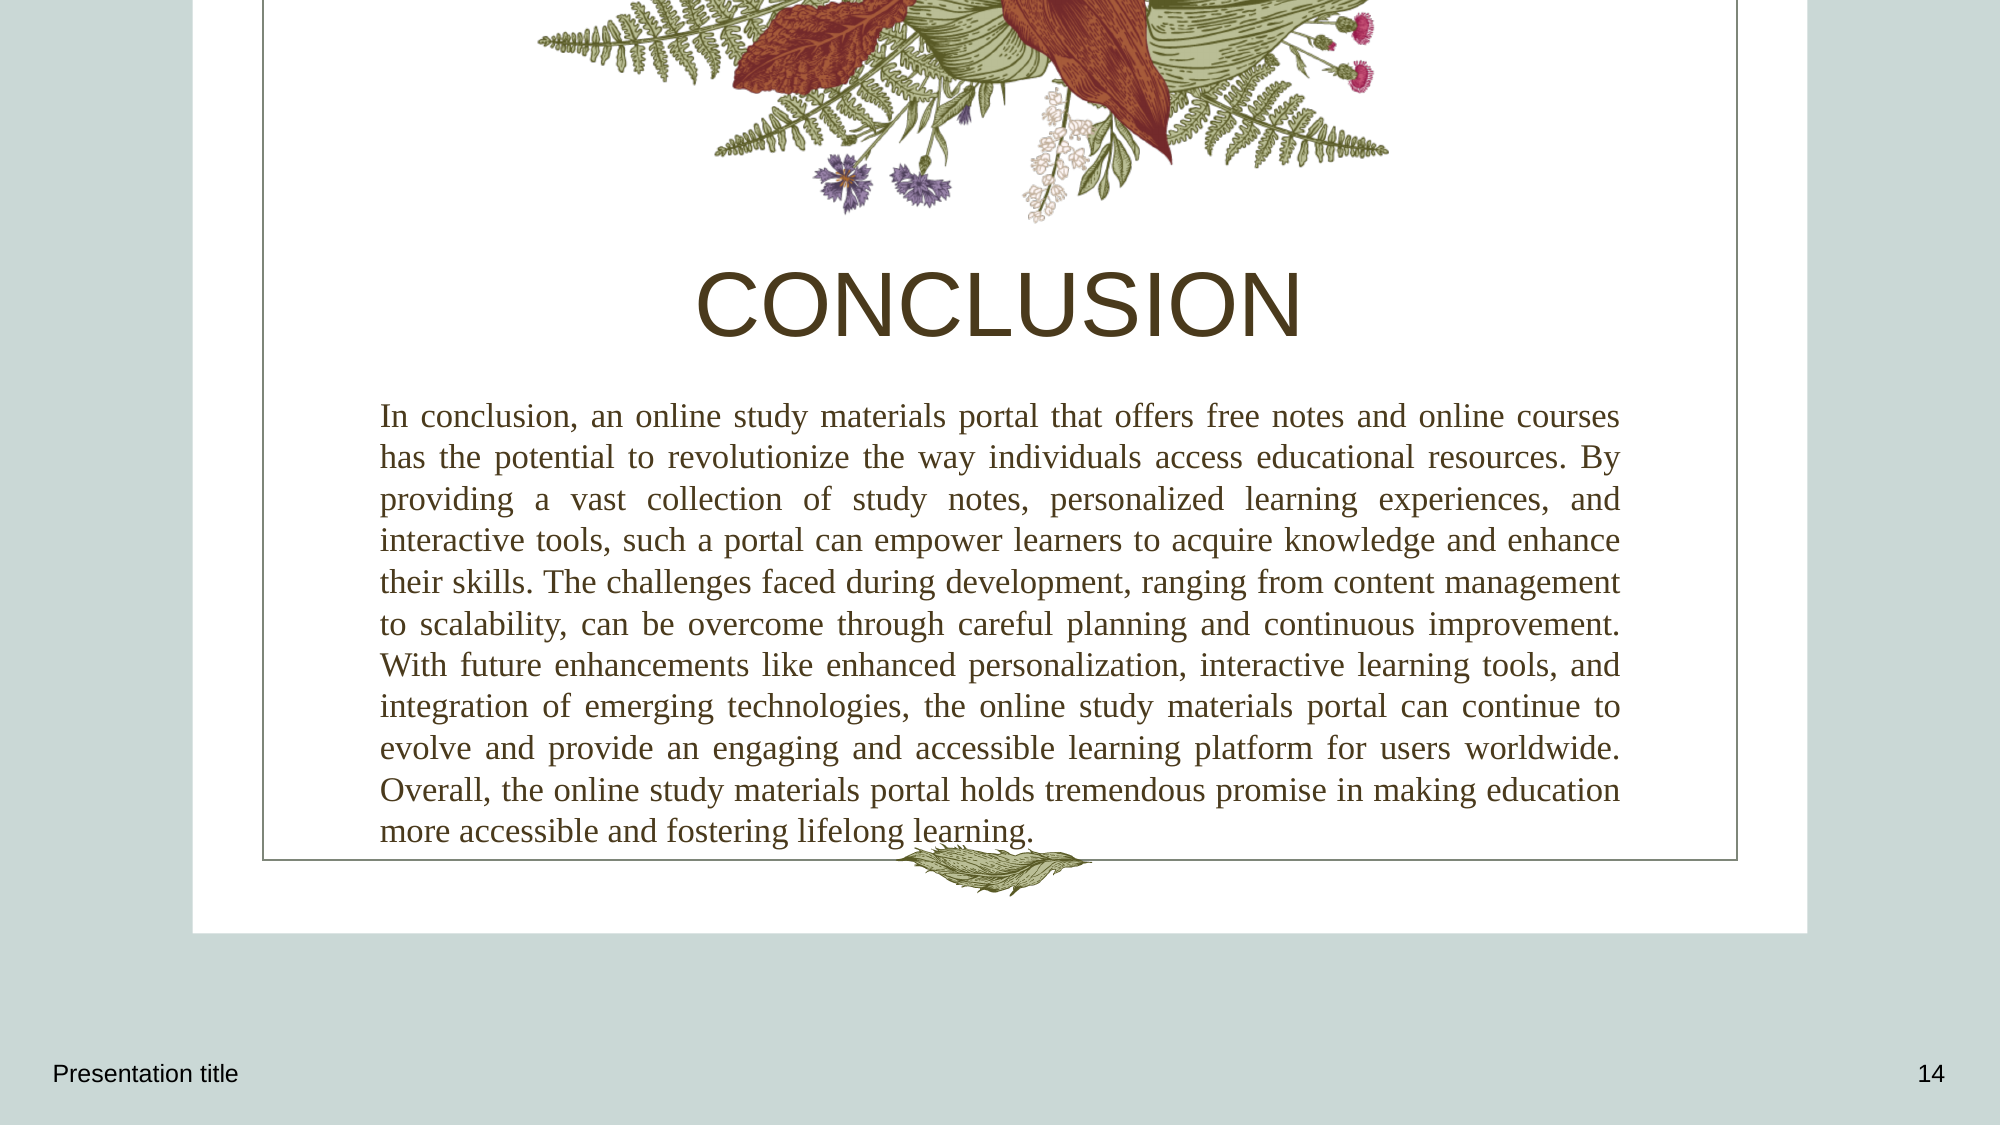

# CONCLUSION
In conclusion, an online study materials portal that offers free notes and online courses has the potential to revolutionize the way individuals access educational resources. By providing a vast collection of study notes, personalized learning experiences, and interactive tools, such a portal can empower learners to acquire knowledge and enhance their skills. The challenges faced during development, ranging from content management to scalability, can be overcome through careful planning and continuous improvement. With future enhancements like enhanced personalization, interactive learning tools, and integration of emerging technologies, the online study materials portal can continue to evolve and provide an engaging and accessible learning platform for users worldwide. Overall, the online study materials portal holds tremendous promise in making education more accessible and fostering lifelong learning.
Presentation title
14